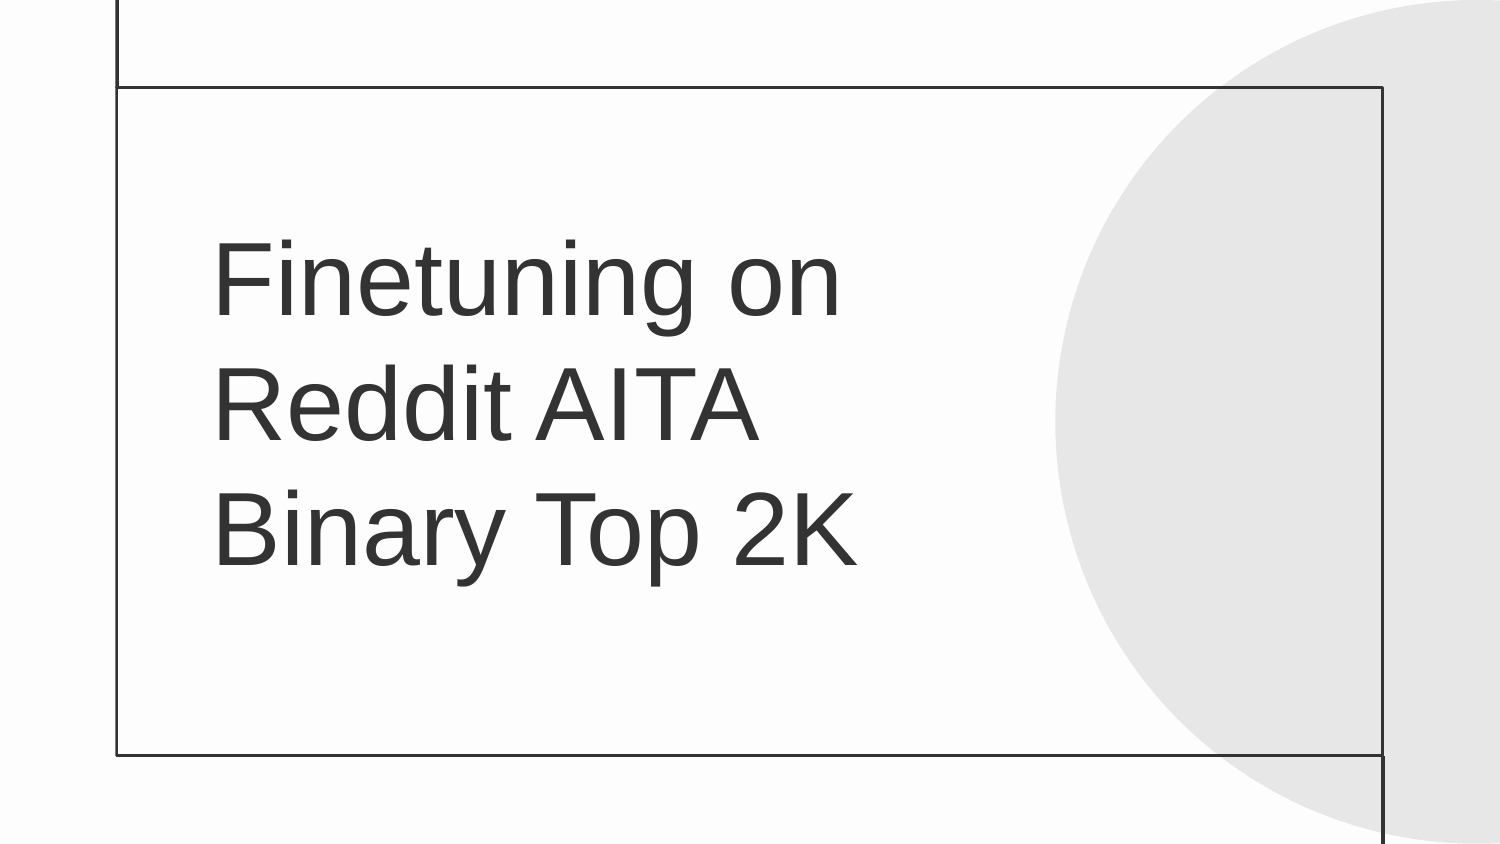

# Finetuning on Reddit AITA Binary Top 2K